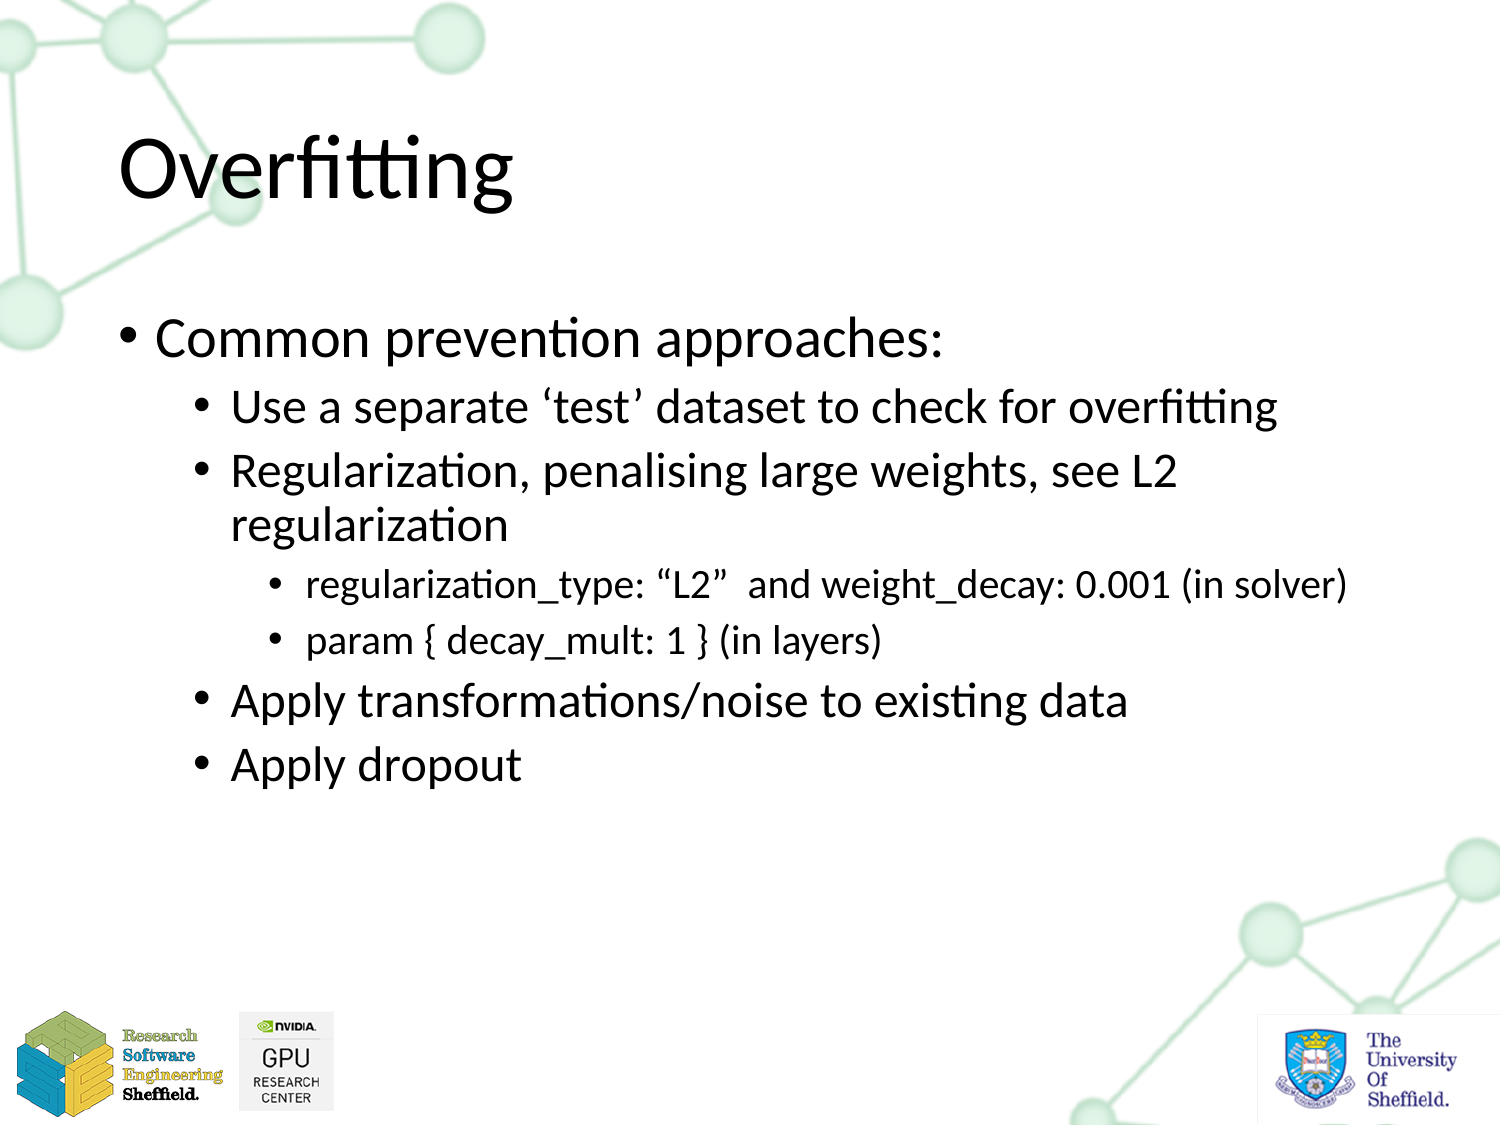

# Overfitting
Common prevention approaches:
Use a separate ‘test’ dataset to check for overfitting
Regularization, penalising large weights, see L2 regularization
regularization_type: “L2”  and weight_decay: 0.001 (in solver)
param { decay_mult: 1 } (in layers)
Apply transformations/noise to existing data
Apply dropout